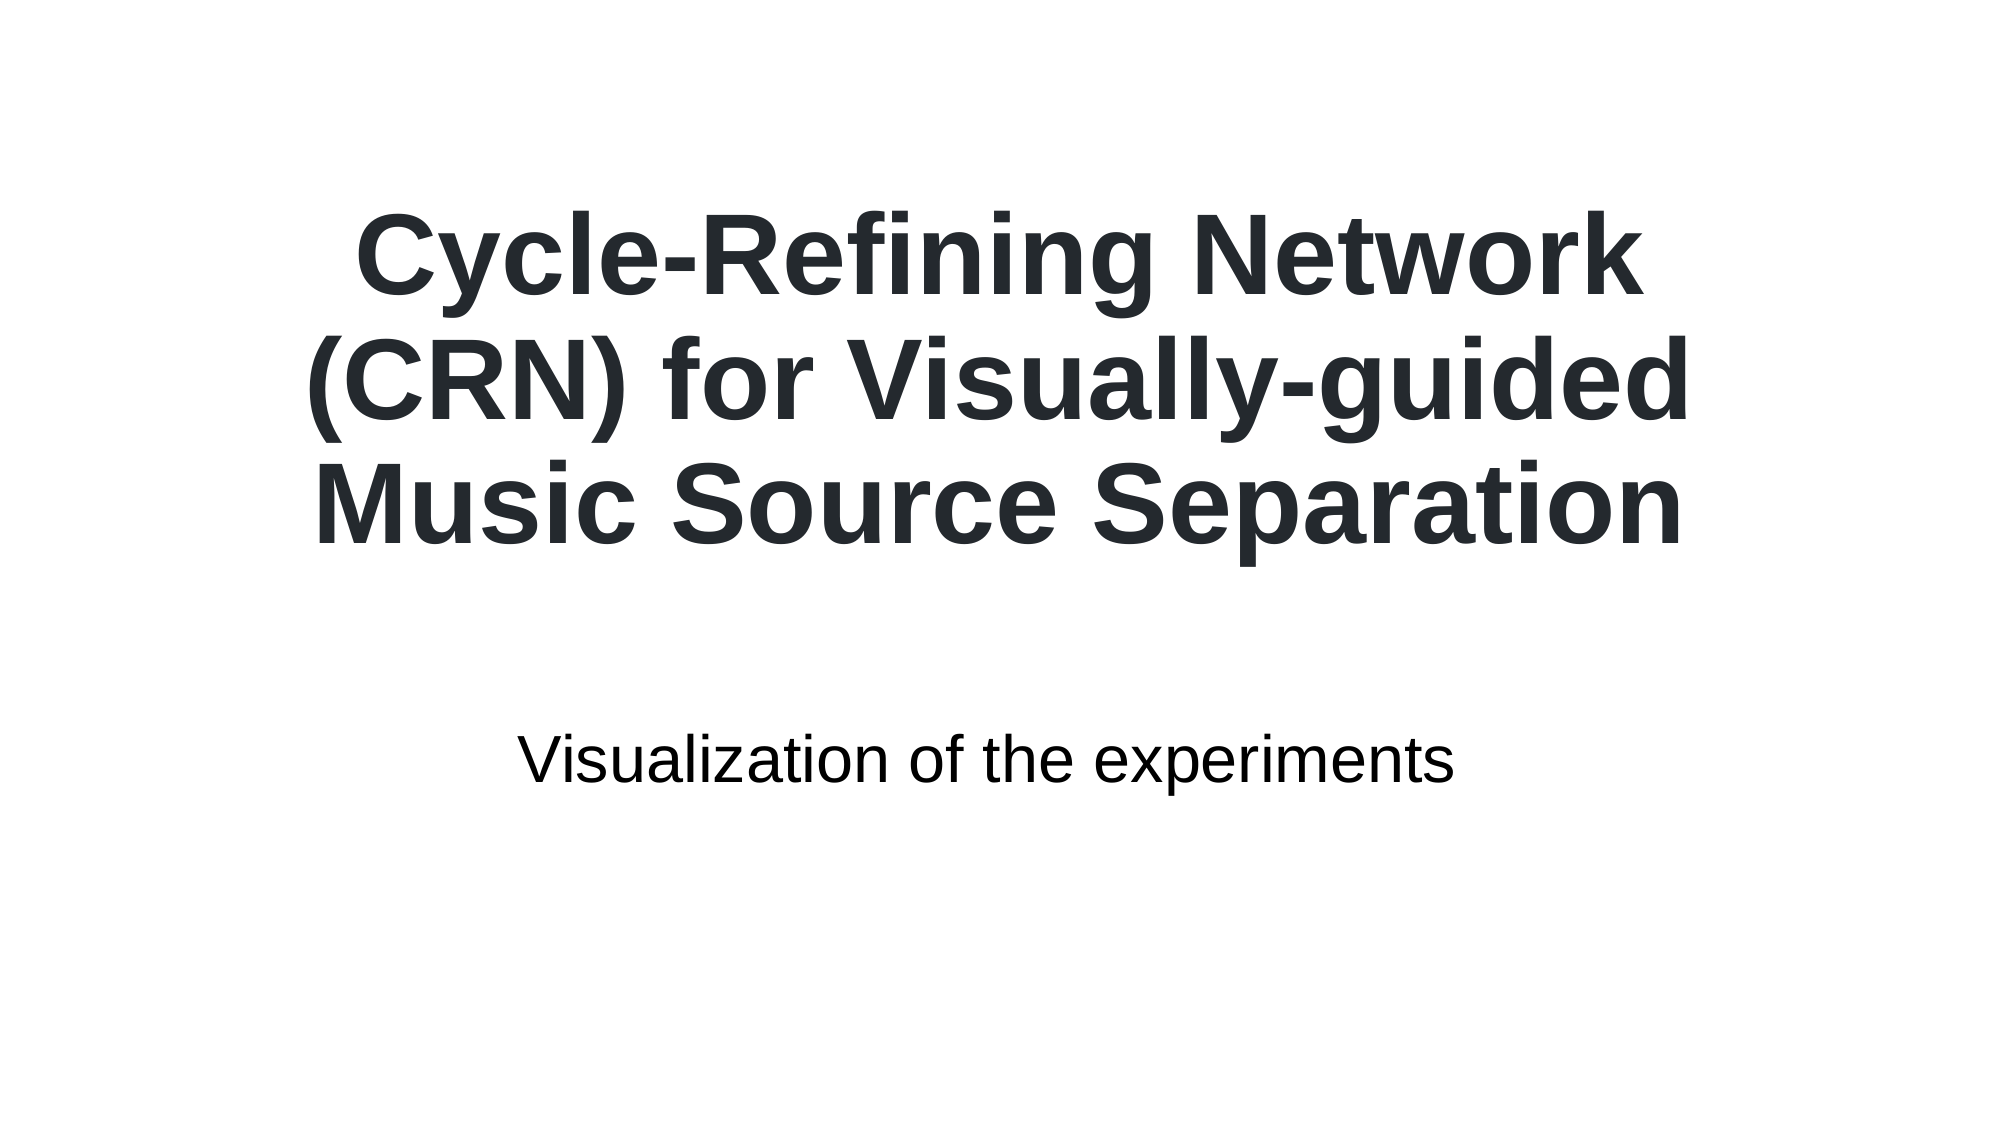

# Cycle-Refining Network (CRN) for Visually-guided Music Source Separation
Visualization of the experiments